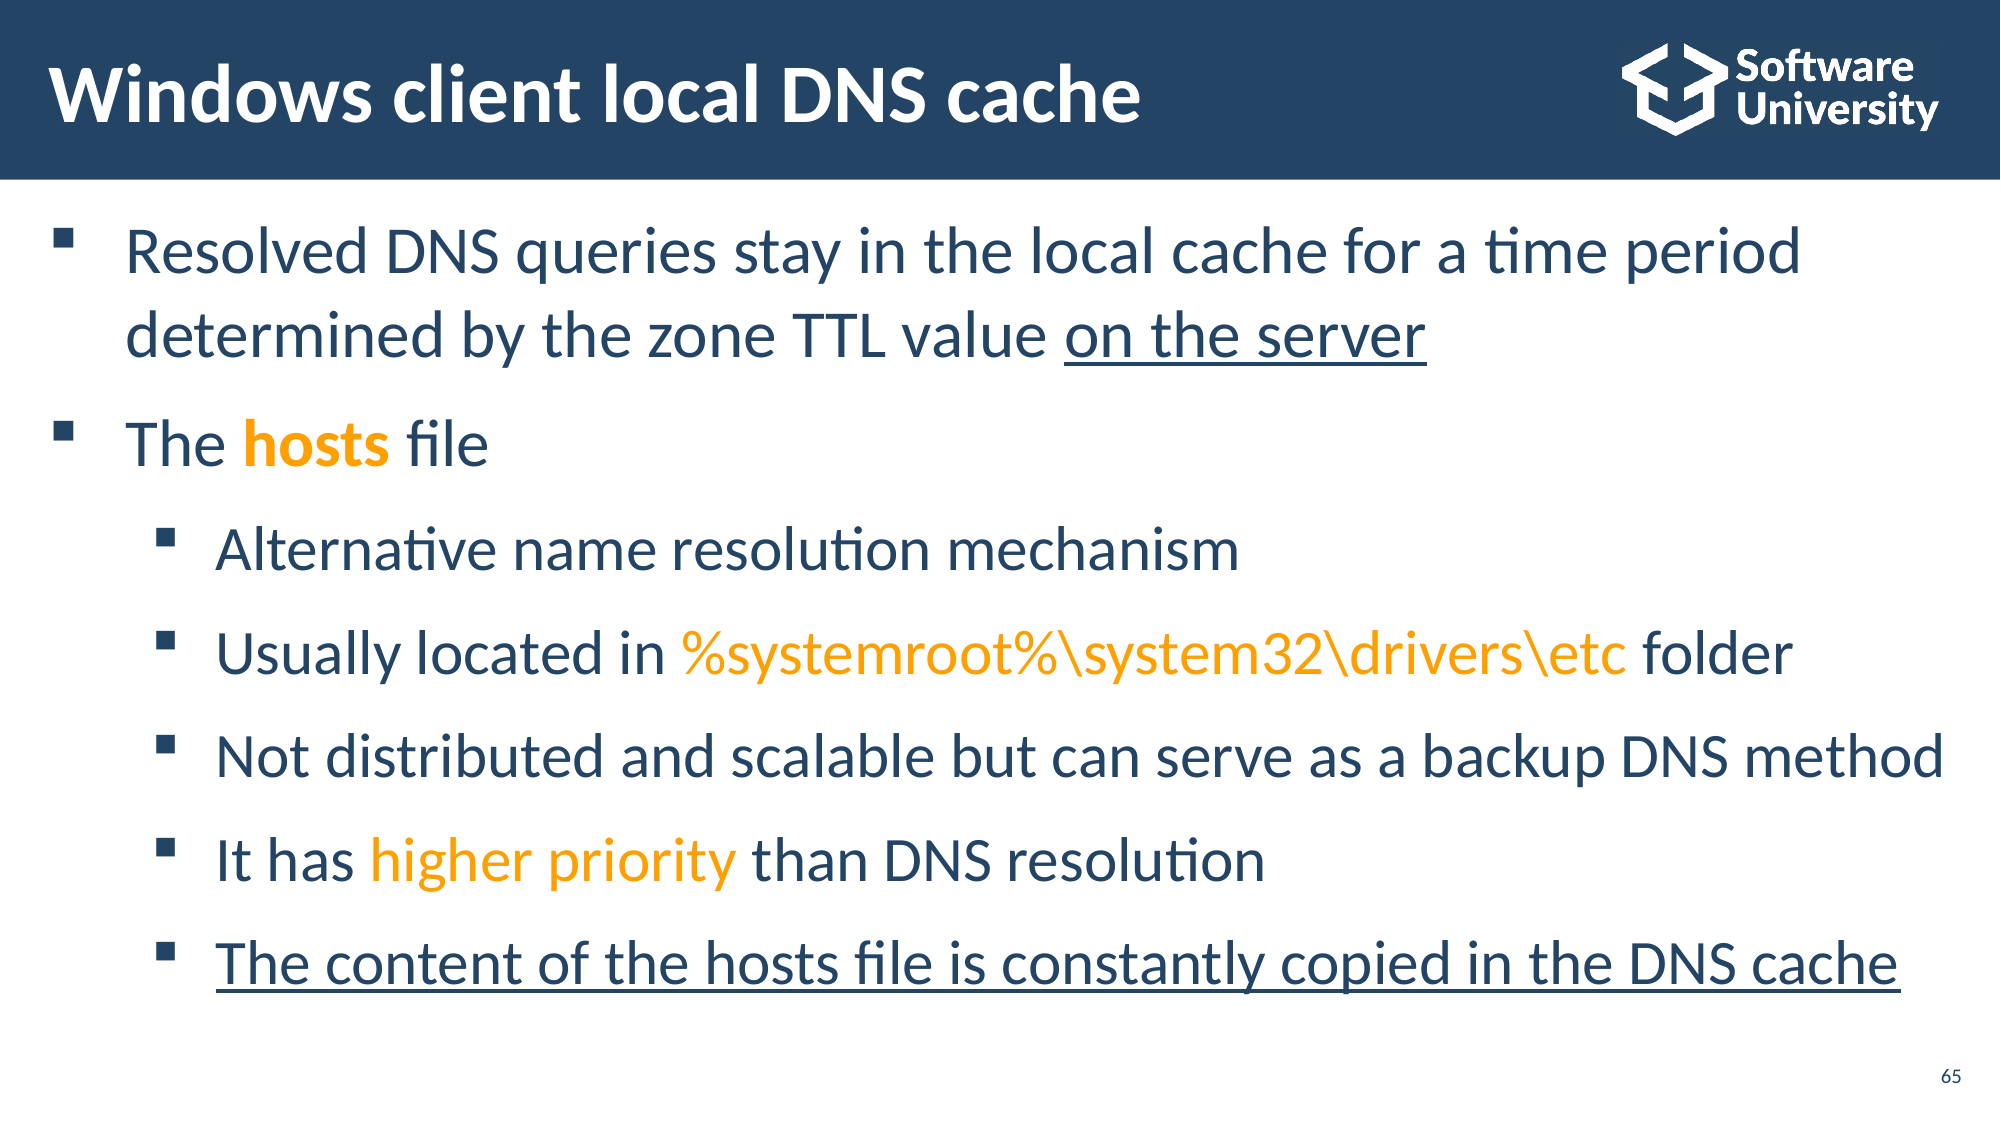

# Windows client local DNS cache
Resolved DNS queries stay in the local cache for a time period
determined by the zone TTL value on the server
The hosts file
Alternative name resolution mechanism
Usually located in %systemroot%\system32\drivers\etc folder
Not distributed and scalable but can serve as a backup DNS method
It has higher priority than DNS resolution
The content of the hosts file is constantly copied in the DNS cache
65